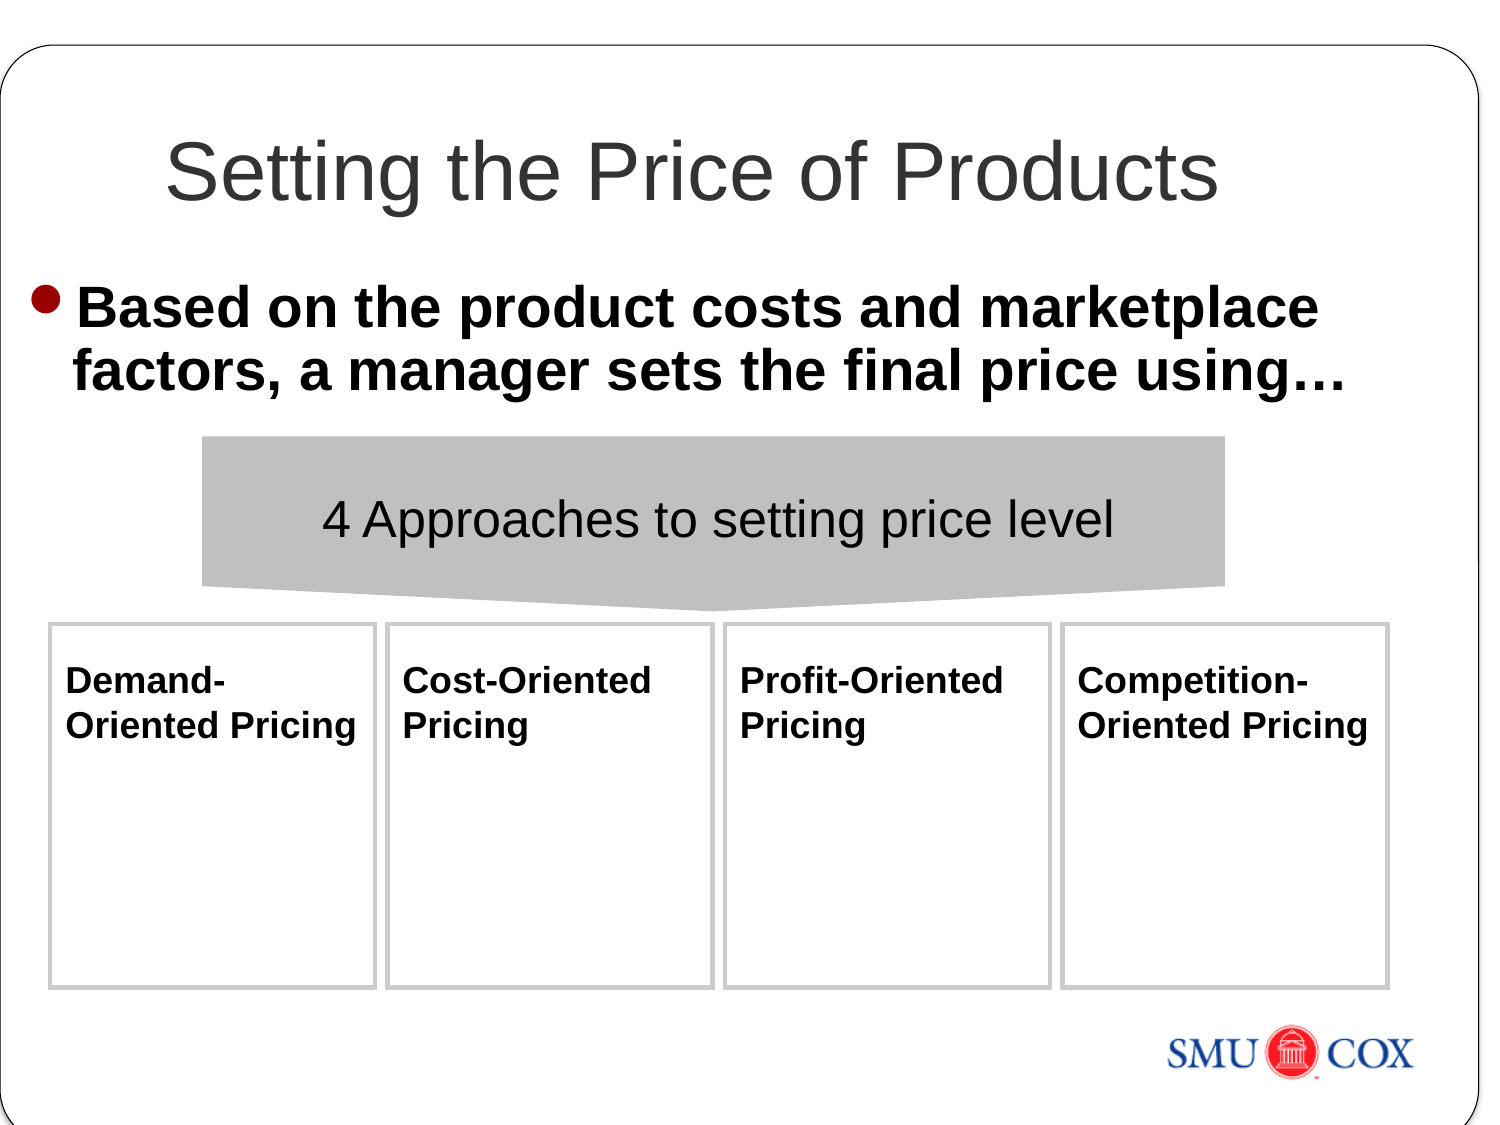

# Setting the Price of Products
Based on the product costs and marketplace factors, a manager sets the final price using…
4 Approaches to setting price level

Demand-Oriented Pricing
Cost-Oriented Pricing
Profit-Oriented Pricing
Competition-Oriented Pricing